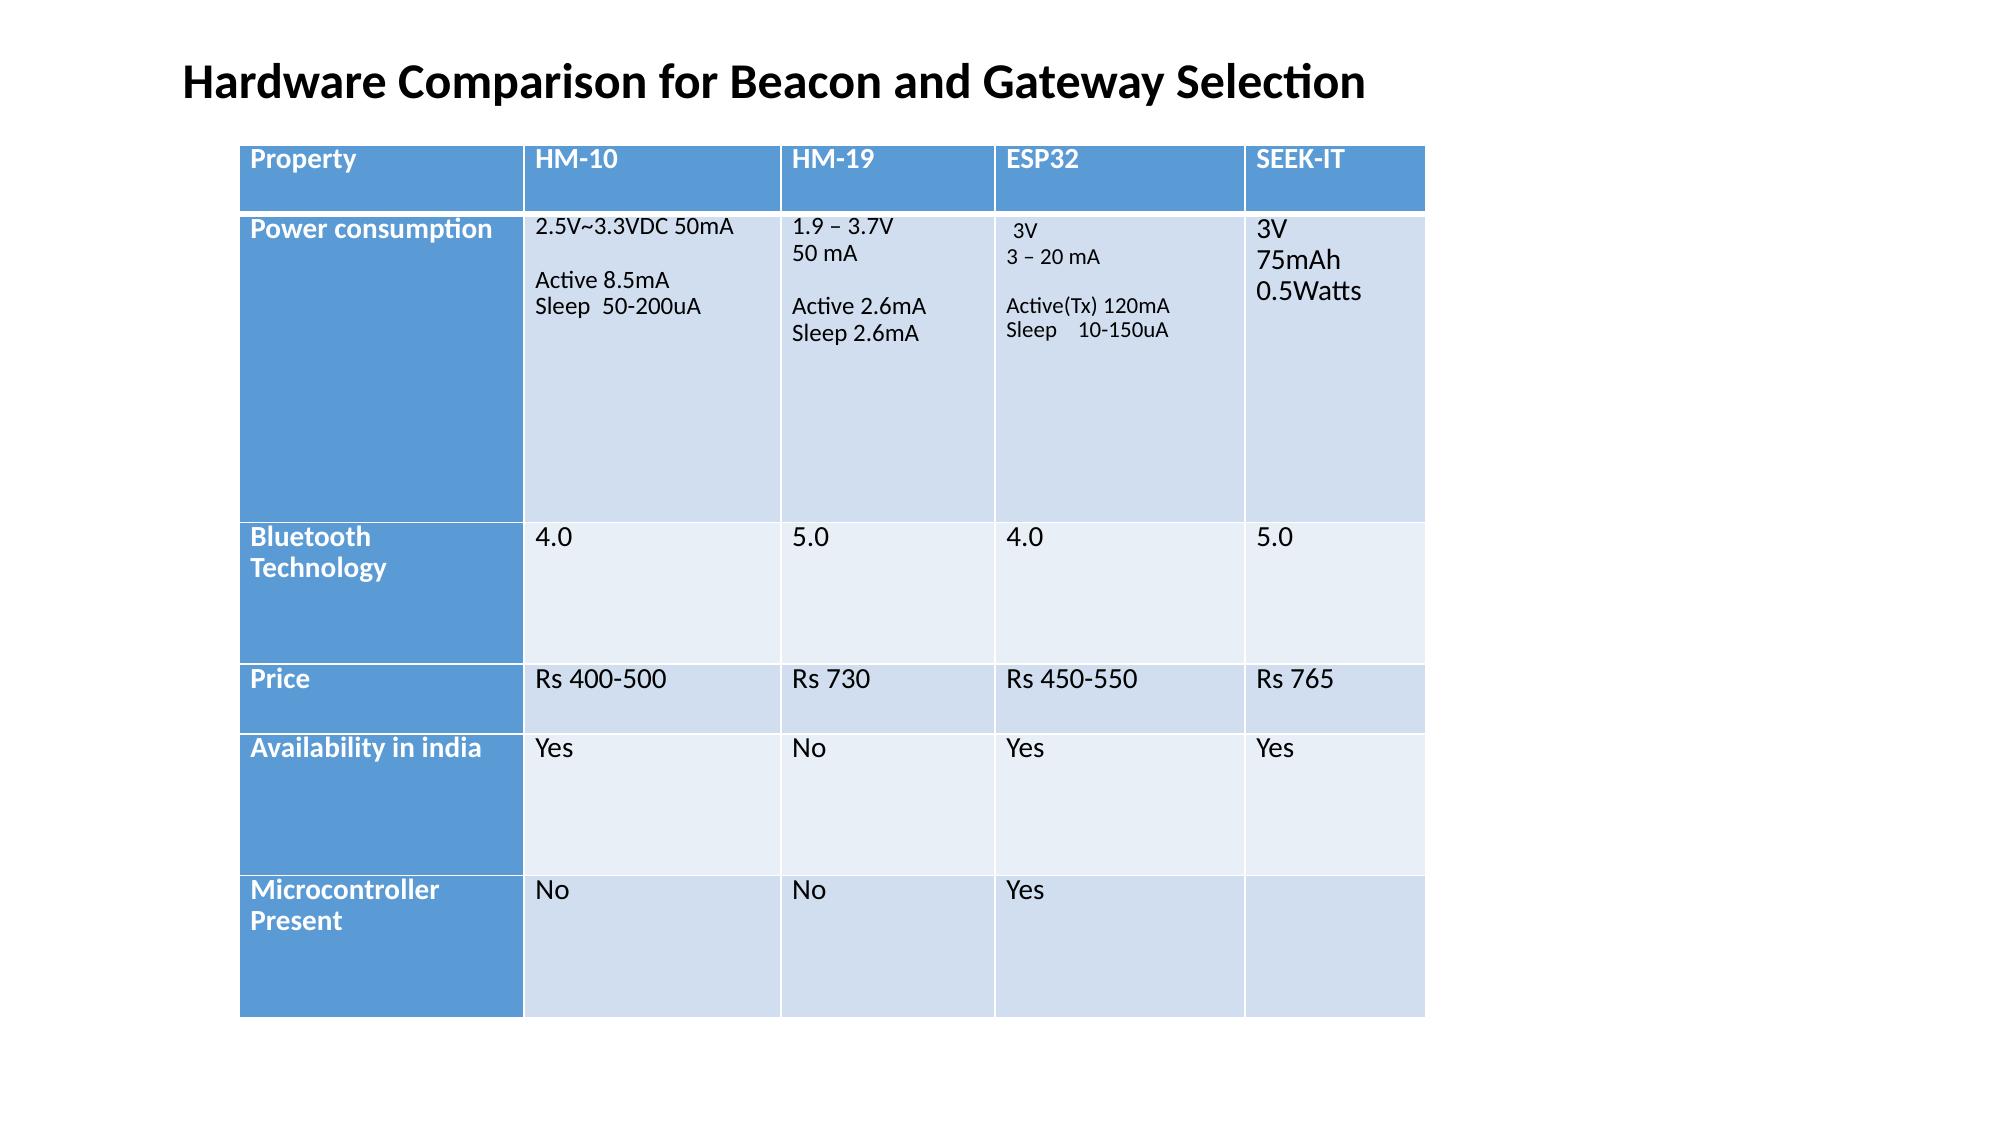

Hardware Comparison for Beacon and Gateway Selection

| Property | HM-10 | HM-19 | ESP32 | SEEK-IT |
| --- | --- | --- | --- | --- |
| Power consumption | 2.5V~3.3VDC 50mA   Active 8.5mA Sleep 50-200uA | 1.9 – 3.7V 50 mA   Active 2.6mA Sleep 2.6mA | 3V 3 – 20 mA   Active(Tx) 120mA Sleep 10-150uA | 3V 75mAh 0.5Watts |
| Bluetooth Technology | 4.0 | 5.0 | 4.0 | 5.0 |
| Price | Rs 400-500 | Rs 730 | Rs 450-550 | Rs 765 |
| Availability in india | Yes | No | Yes | Yes |
| Microcontroller Present | No | No | Yes |  |